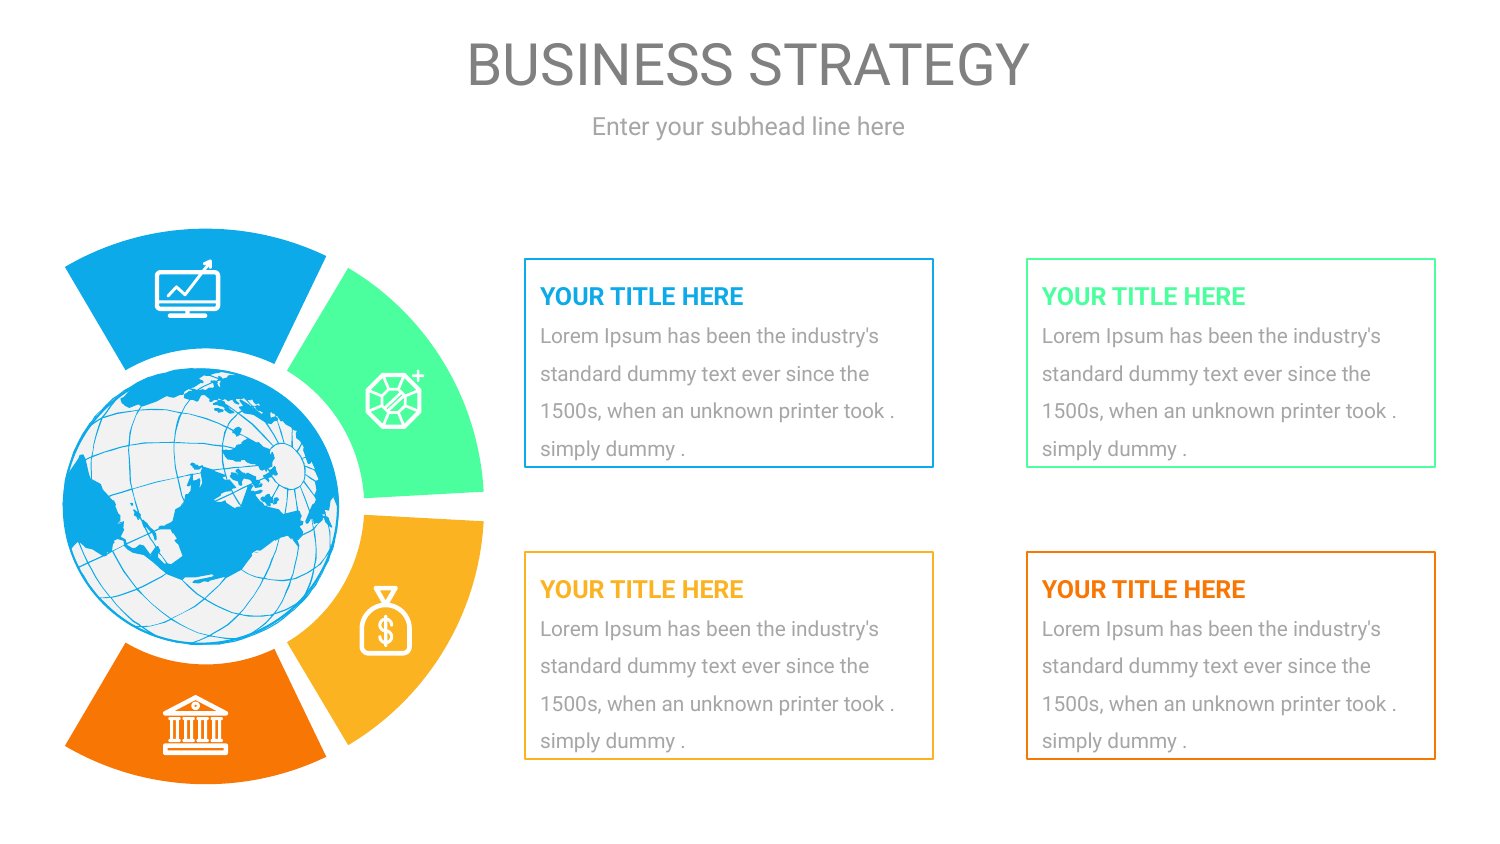

# BUSINESS STRATEGY
Enter your subhead line here

YOUR TITLE HERE
Lorem Ipsum has been the industry's standard dummy text ever since the 1500s, when an unknown printer took . simply dummy .
YOUR TITLE HERE
Lorem Ipsum has been the industry's standard dummy text ever since the 1500s, when an unknown printer took . simply dummy .

YOUR TITLE HERE
Lorem Ipsum has been the industry's standard dummy text ever since the 1500s, when an unknown printer took . simply dummy .
YOUR TITLE HERE
Lorem Ipsum has been the industry's standard dummy text ever since the 1500s, when an unknown printer took . simply dummy .